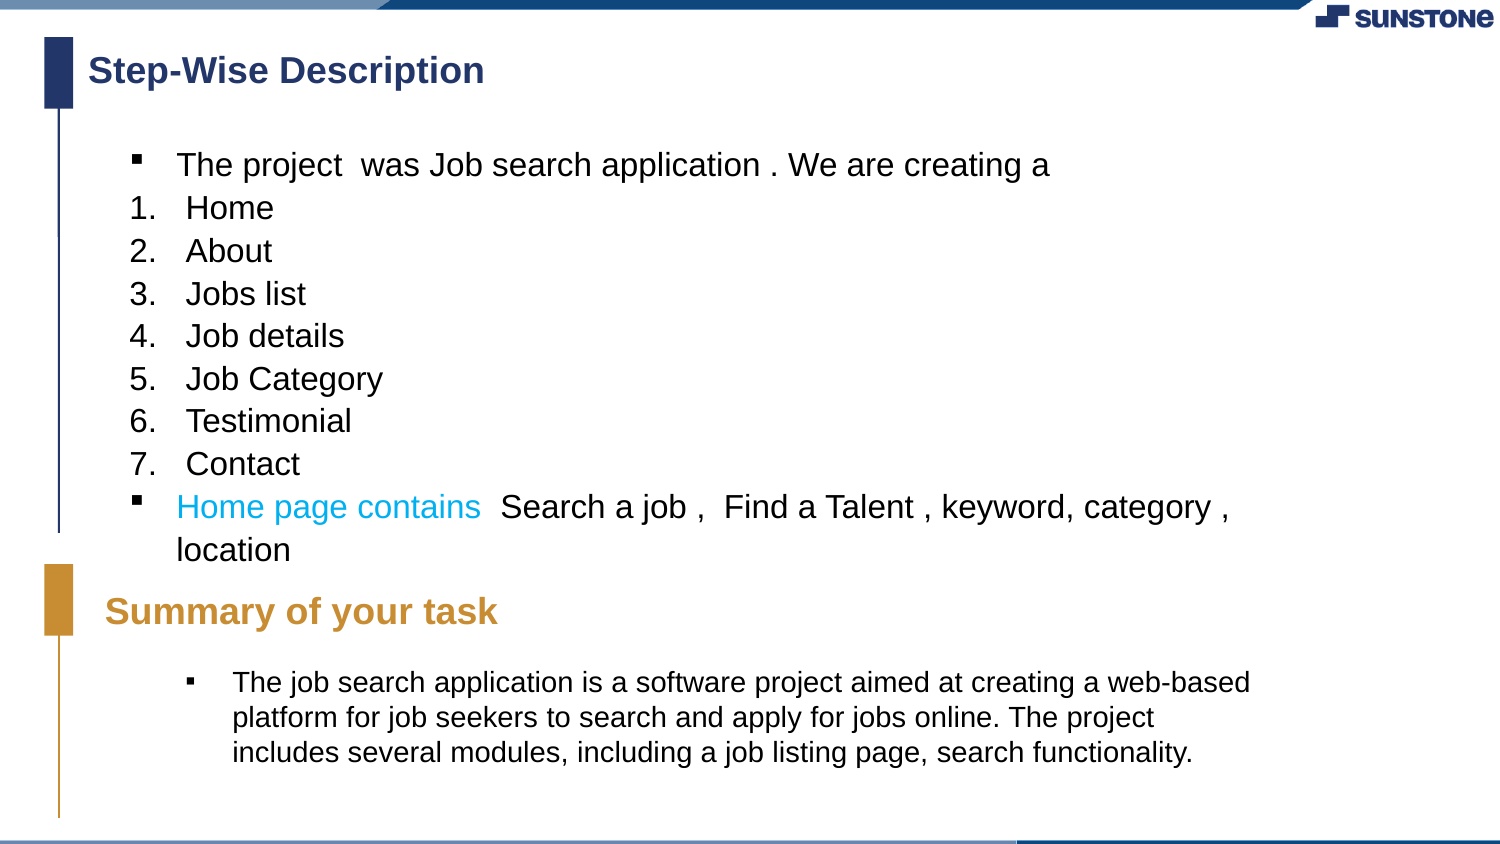

Step-Wise Description

The project  was Job search application . We are creating a
Home
About
Jobs list
Job details
Job Category
Testimonial
Contact
Home page contains  Search a job ,  Find a Talent , keyword, category , location
Summary of your task
The job search application is a software project aimed at creating a web-based platform for job seekers to search and apply for jobs online. The project includes several modules, including a job listing page, search functionality.